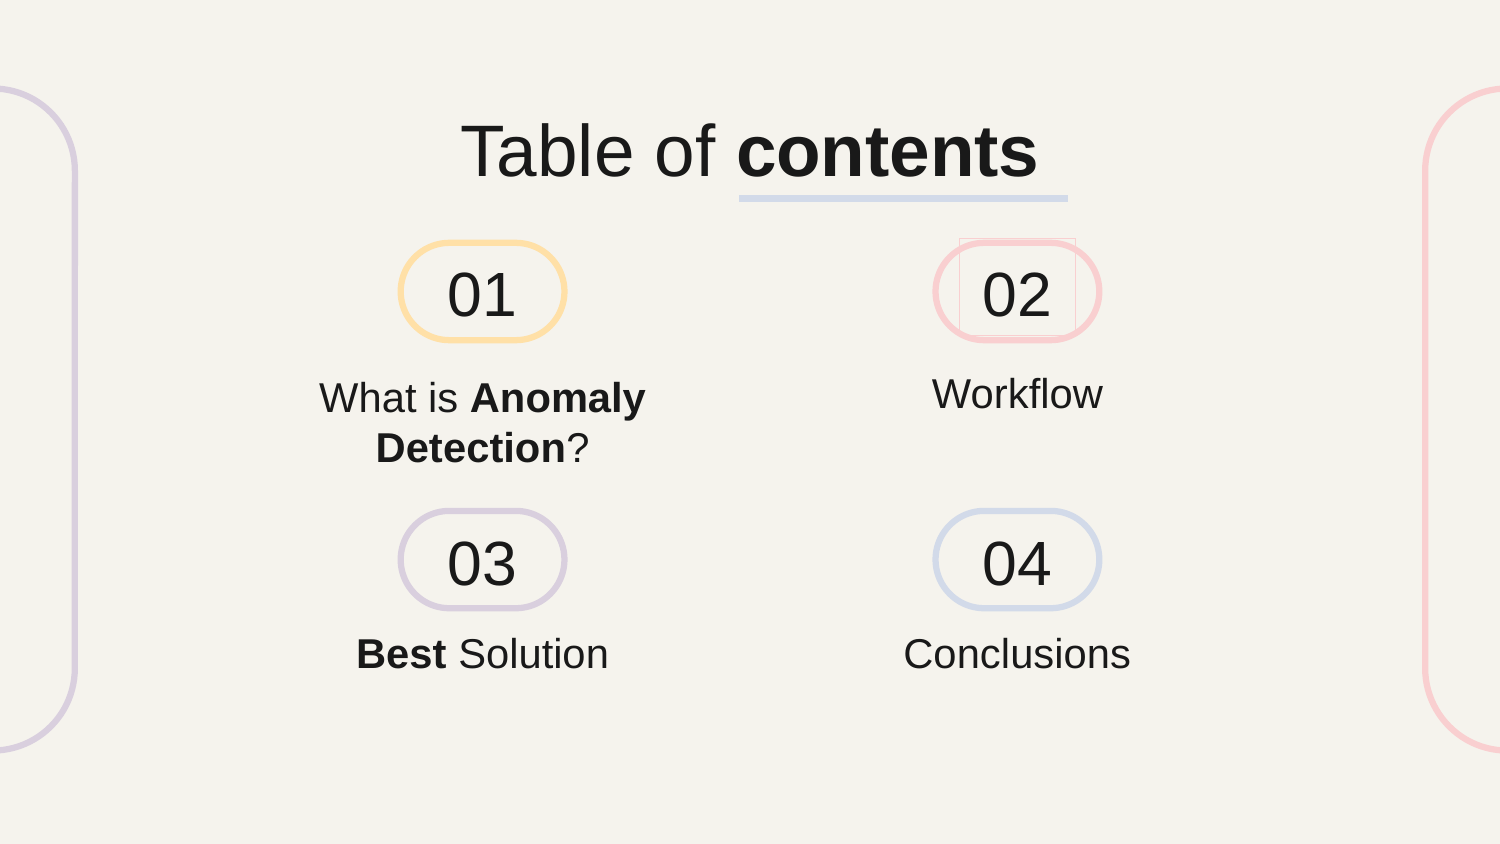

Table of contents
01
02

Workflow
# What is Anomaly Detection?
03
04

Best Solution
Conclusions